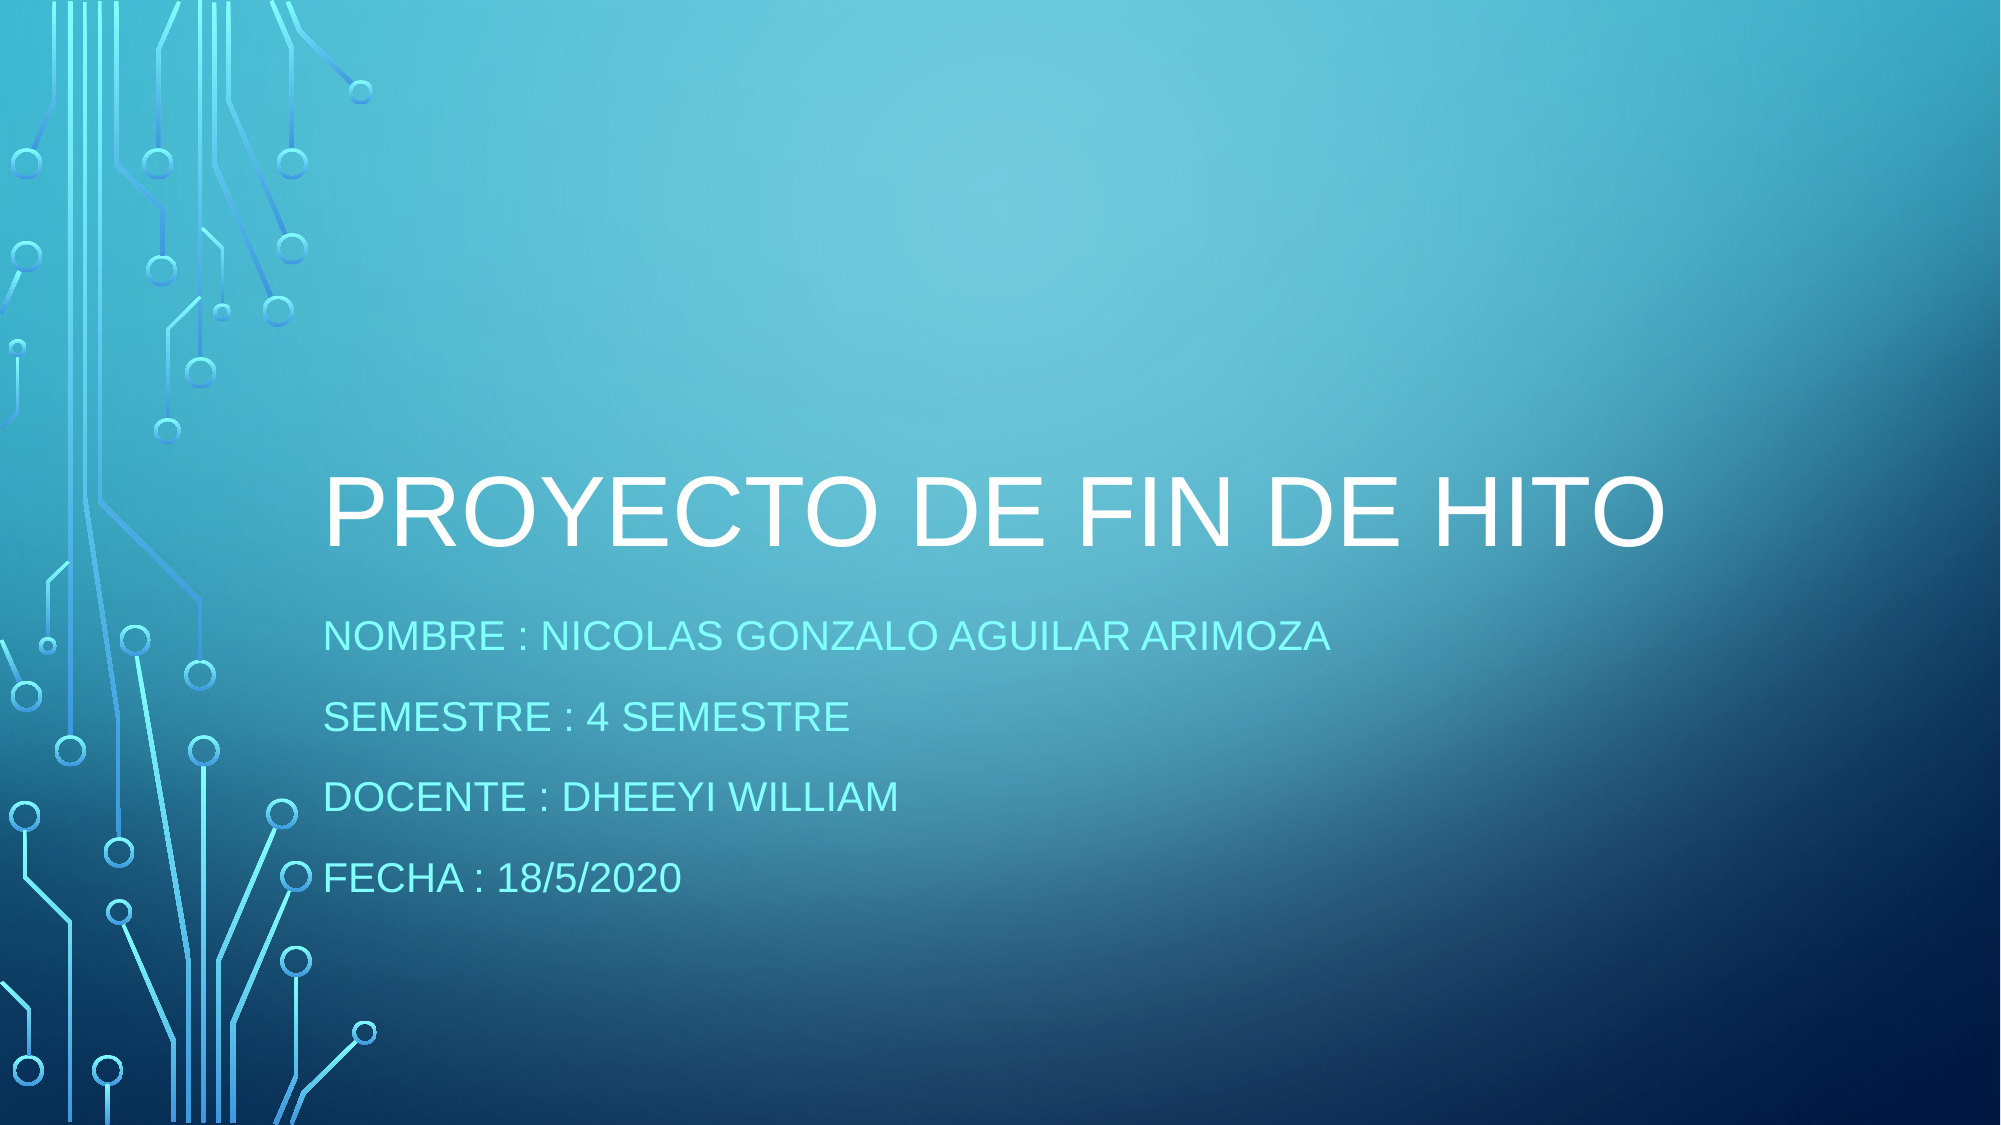

# Proyecto de fin de hito
Nombre : Nicolas Gonzalo Aguilar arimoza
Semestre : 4 semestre
Docente : Dheeyi william
Fecha : 18/5/2020